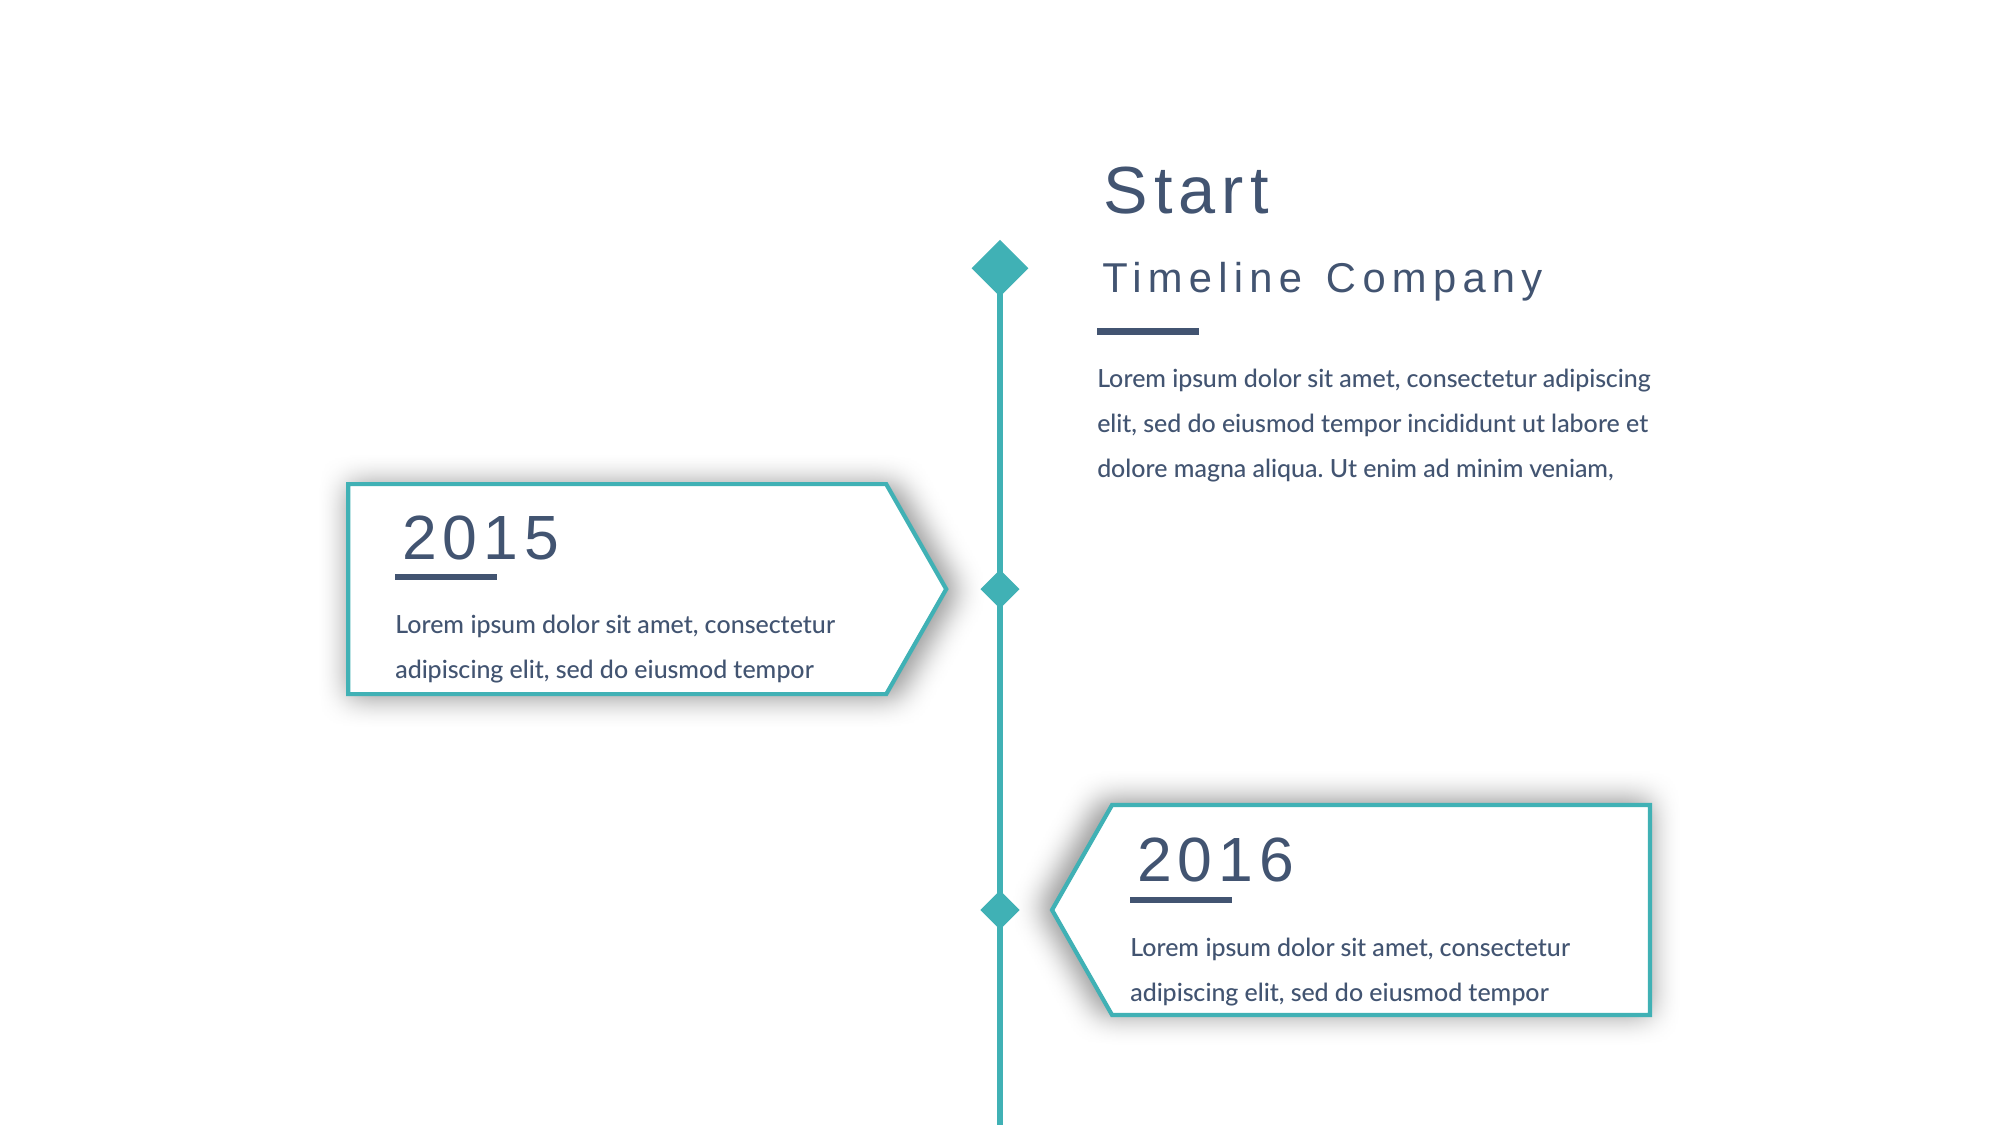

Start

Timeline Company
Lorem ipsum dolor sit amet, consectetur adipiscing elit, sed do eiusmod tempor incididunt ut labore et dolore magna aliqua. Ut enim ad minim veniam,

2015

Lorem ipsum dolor sit amet, consectetur adipiscing elit, sed do eiusmod tempor

2016

Lorem ipsum dolor sit amet, consectetur adipiscing elit, sed do eiusmod tempor